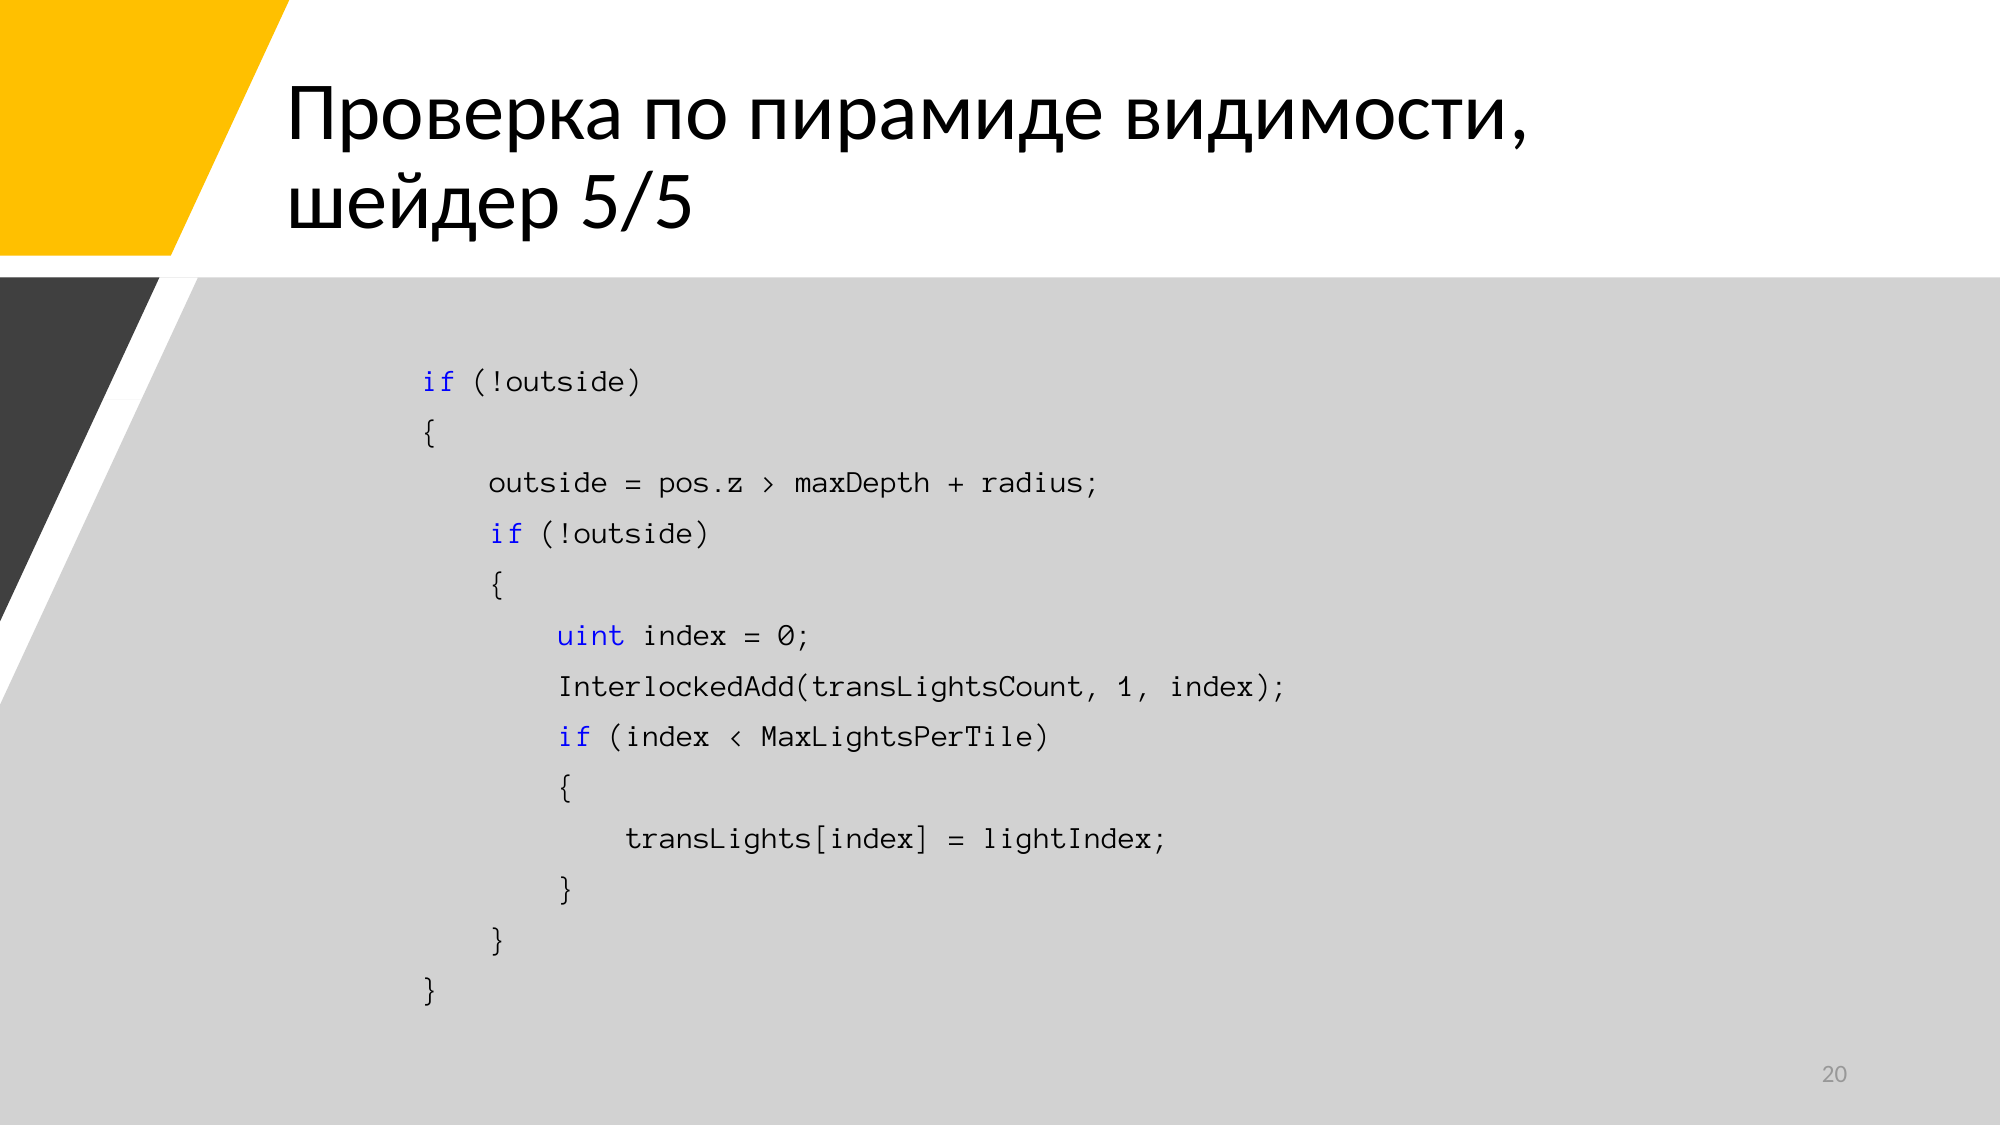

# Проверка по пирамиде видимости, шейдер 5/5

        if (!outside)
        {
            outside = pos.z > maxDepth + radius;
            if (!outside)
            {
                uint index = 0;
                InterlockedAdd(transLightsCount, 1, index);
                if (index < MaxLightsPerTile)
                {
                    transLights[index] = lightIndex;
                }
            }
        }
20